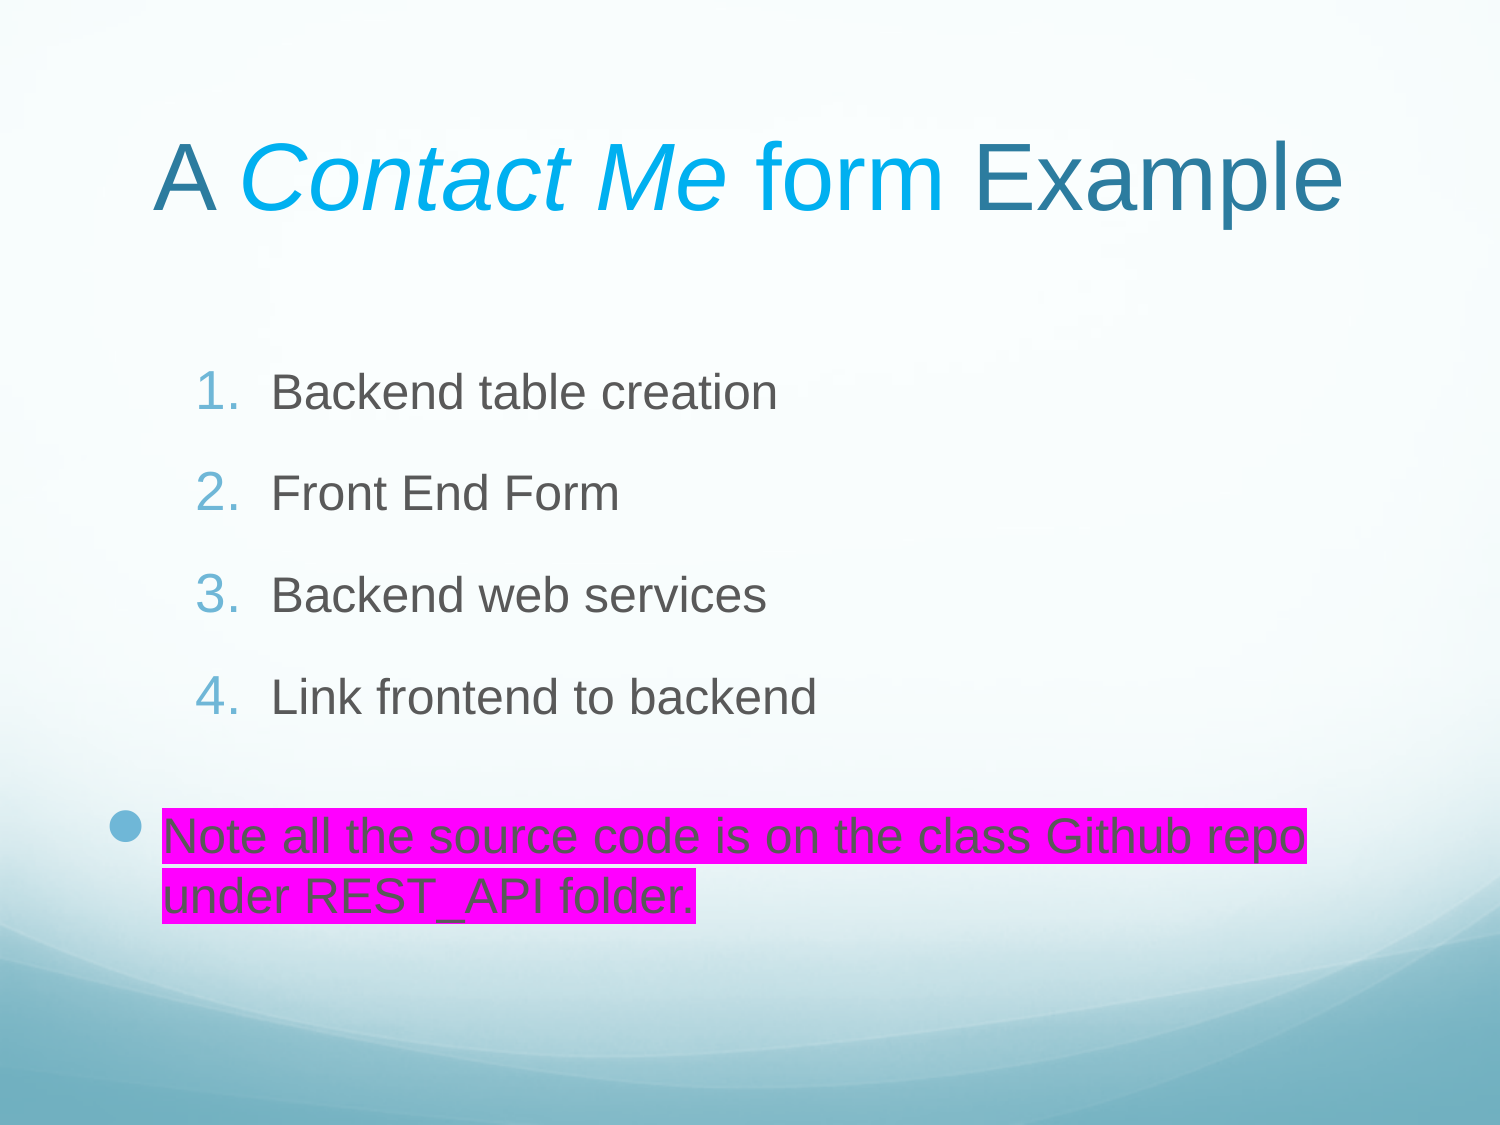

# A Contact Me form Example
Backend table creation
Front End Form
Backend web services
Link frontend to backend

Note all the source code is on the class Github repo under REST_API folder.